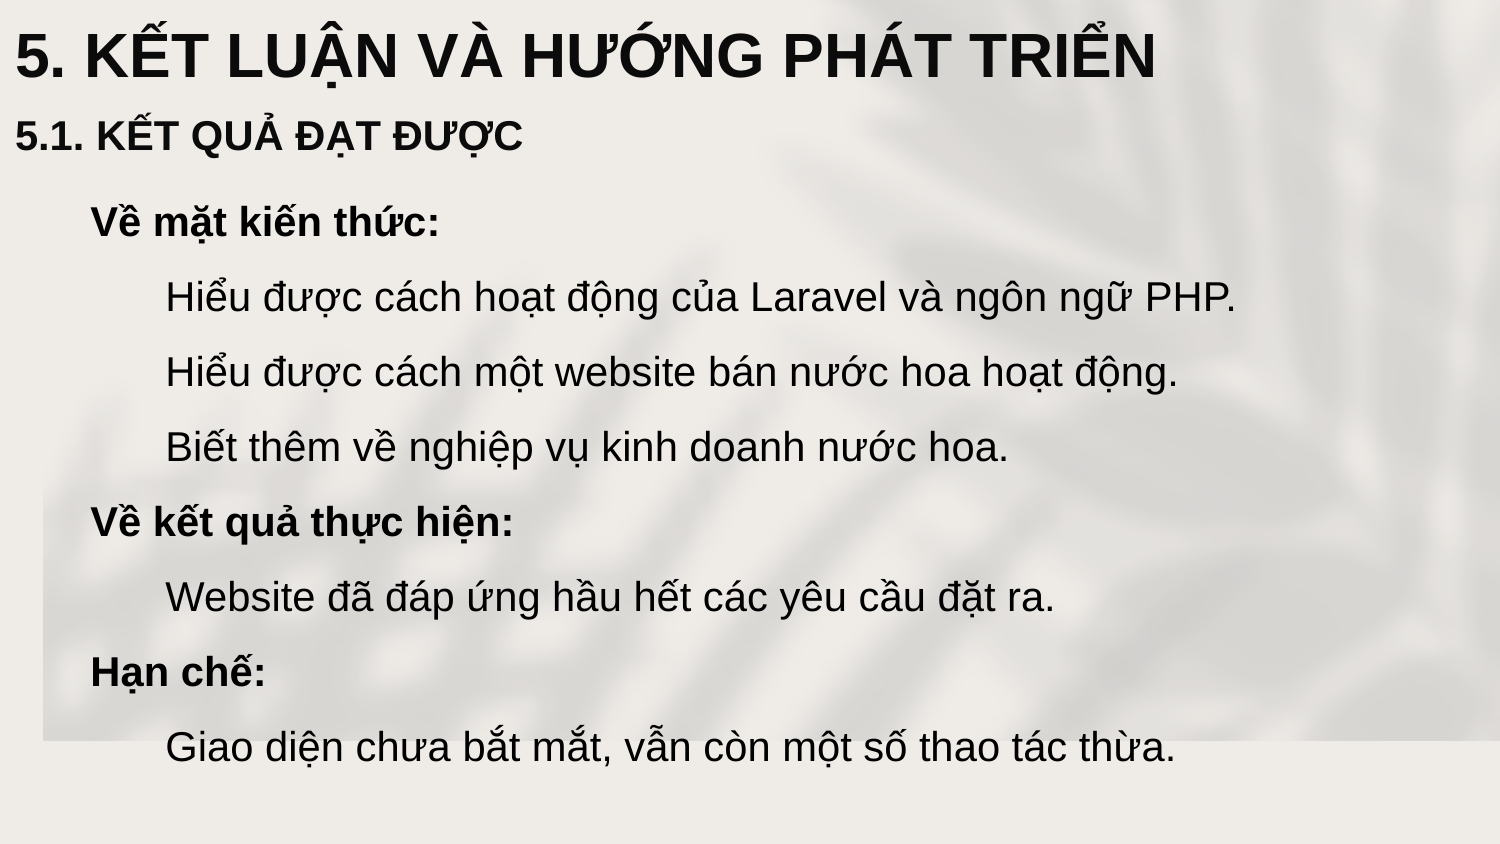

# 5. KẾT LUẬN VÀ HƯỚNG PHÁT TRIỂN
5.1. KẾT QUẢ ĐẠT ĐƯỢC
Về mặt kiến thức:
	Hiểu được cách hoạt động của Laravel và ngôn ngữ PHP.
	Hiểu được cách một website bán nước hoa hoạt động.
	Biết thêm về nghiệp vụ kinh doanh nước hoa.
Về kết quả thực hiện:
Website đã đáp ứng hầu hết các yêu cầu đặt ra.
Hạn chế:
Giao diện chưa bắt mắt, vẫn còn một số thao tác thừa.